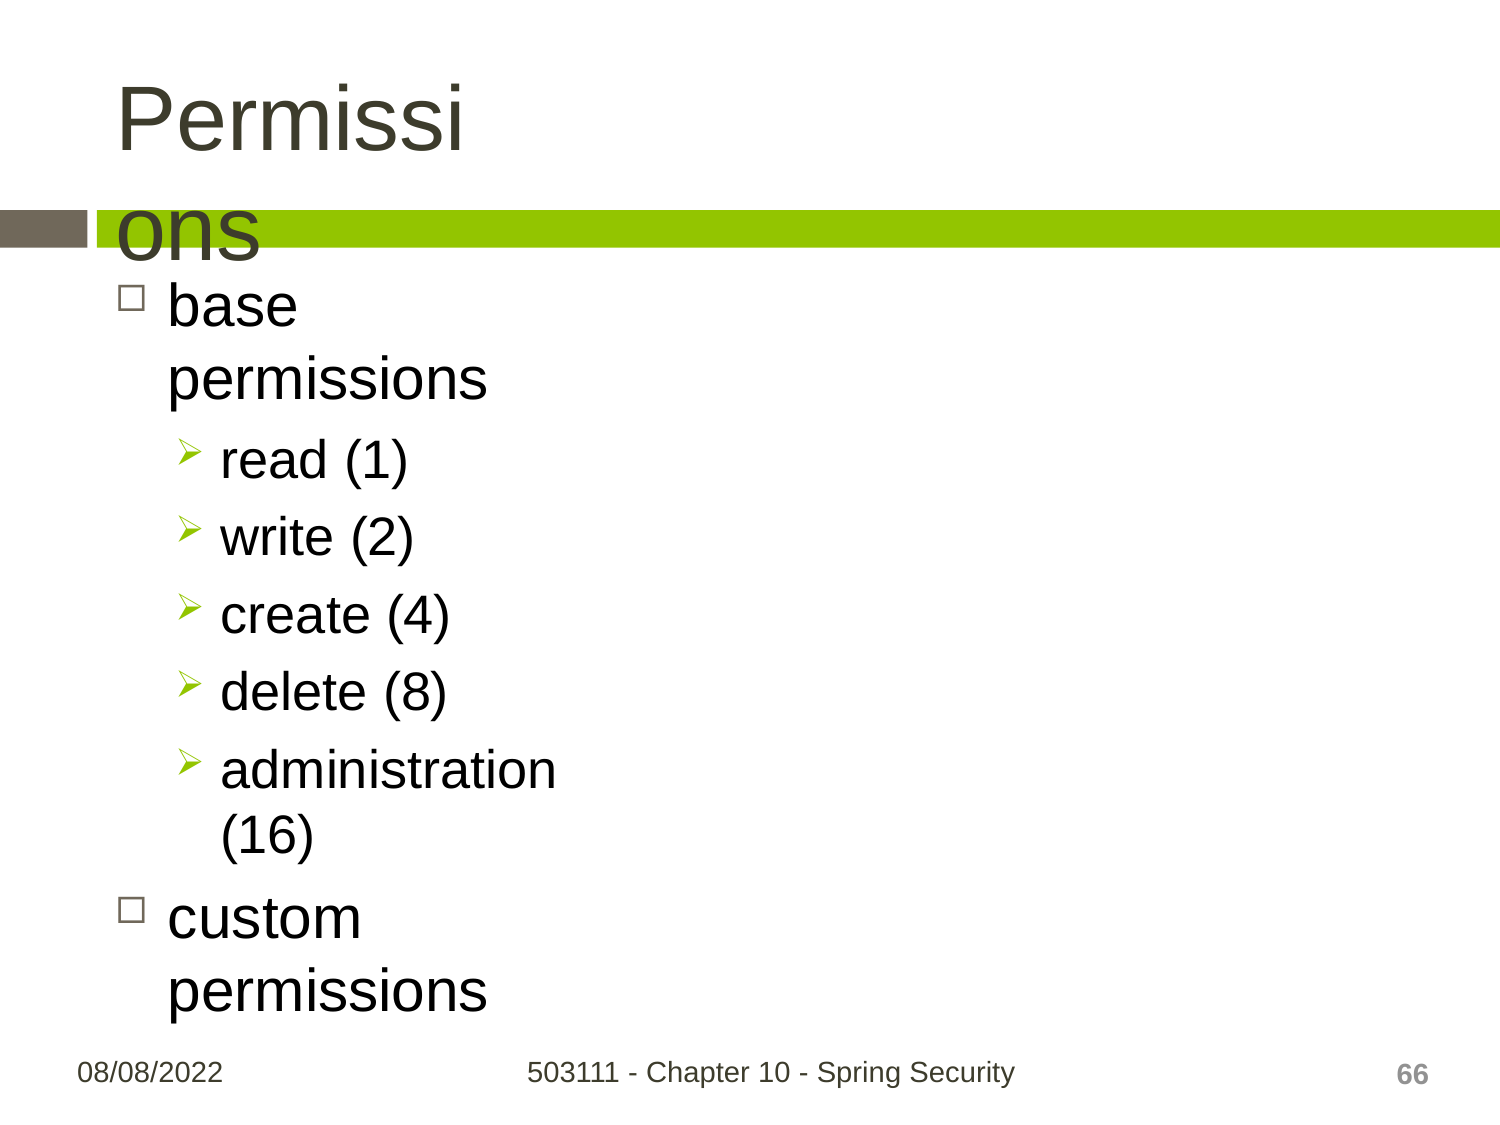

# Permissions
base permissions
read (1)
write (2)
create (4)
delete (8)
administration (16)
custom permissions
66
08/08/2022
503111 - Chapter 10 - Spring Security